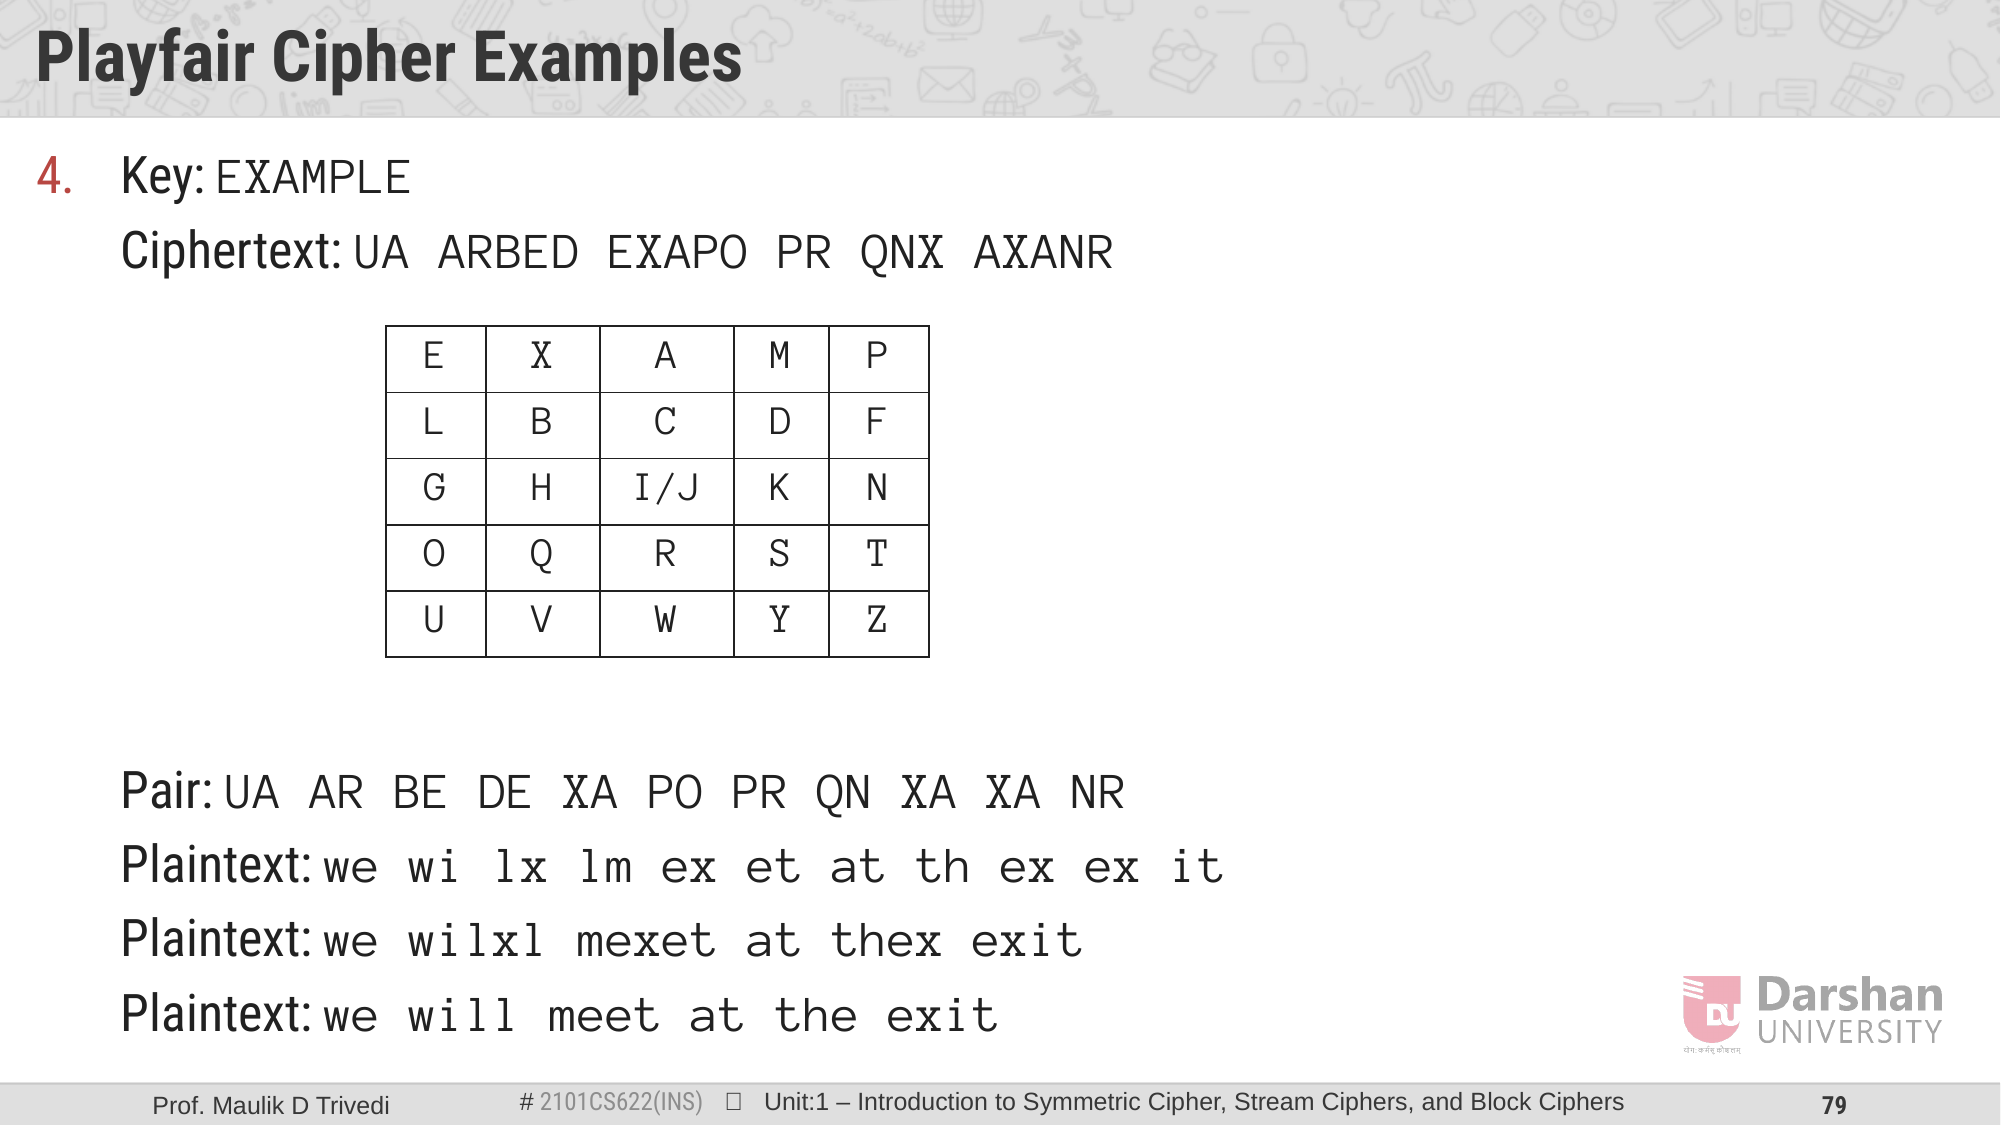

# Playfair Cipher Examples
Key: EXAMPLE
	Ciphertext: UA ARBED EXAPO PR QNX AXANR

	Pair: UA AR BE DE XA PO PR QN XA XA NR
	Plaintext: we wi lx lm ex et at th ex ex it
	Plaintext: we wilxl mexet at thex exit
	Plaintext: we will meet at the exit

| E | X | A | M | P |
| --- | --- | --- | --- | --- |
| L | B | C | D | F |
| G | H | I/J | K | N |
| O | Q | R | S | T |
| U | V | W | Y | Z |